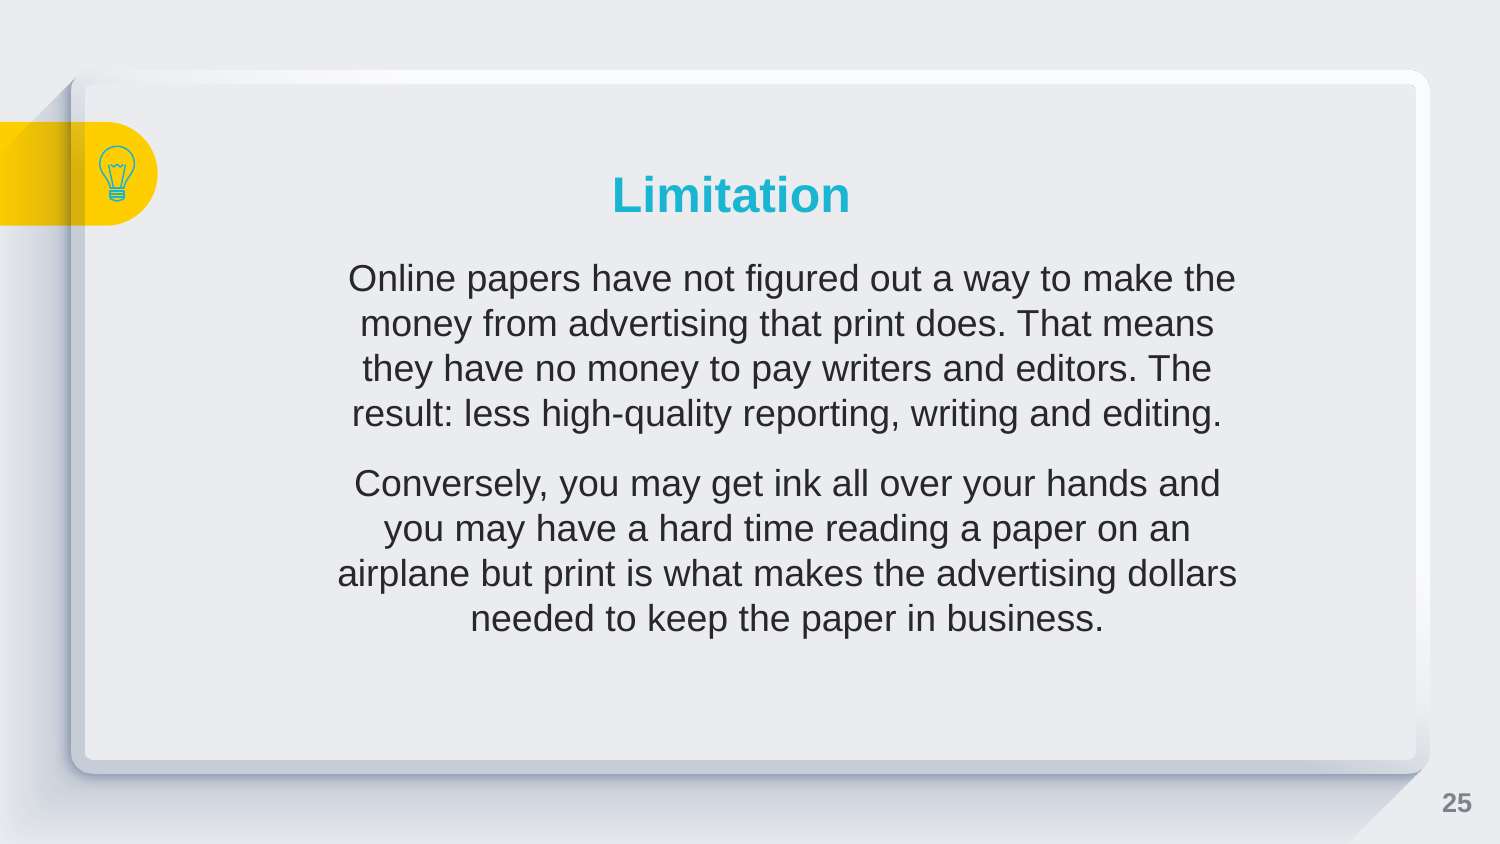

# Limitation
 Online papers have not figured out a way to make the money from advertising that print does. That means they have no money to pay writers and editors. The result: less high-quality reporting, writing and editing.
Conversely, you may get ink all over your hands and you may have a hard time reading a paper on an airplane but print is what makes the advertising dollars needed to keep the paper in business.

25